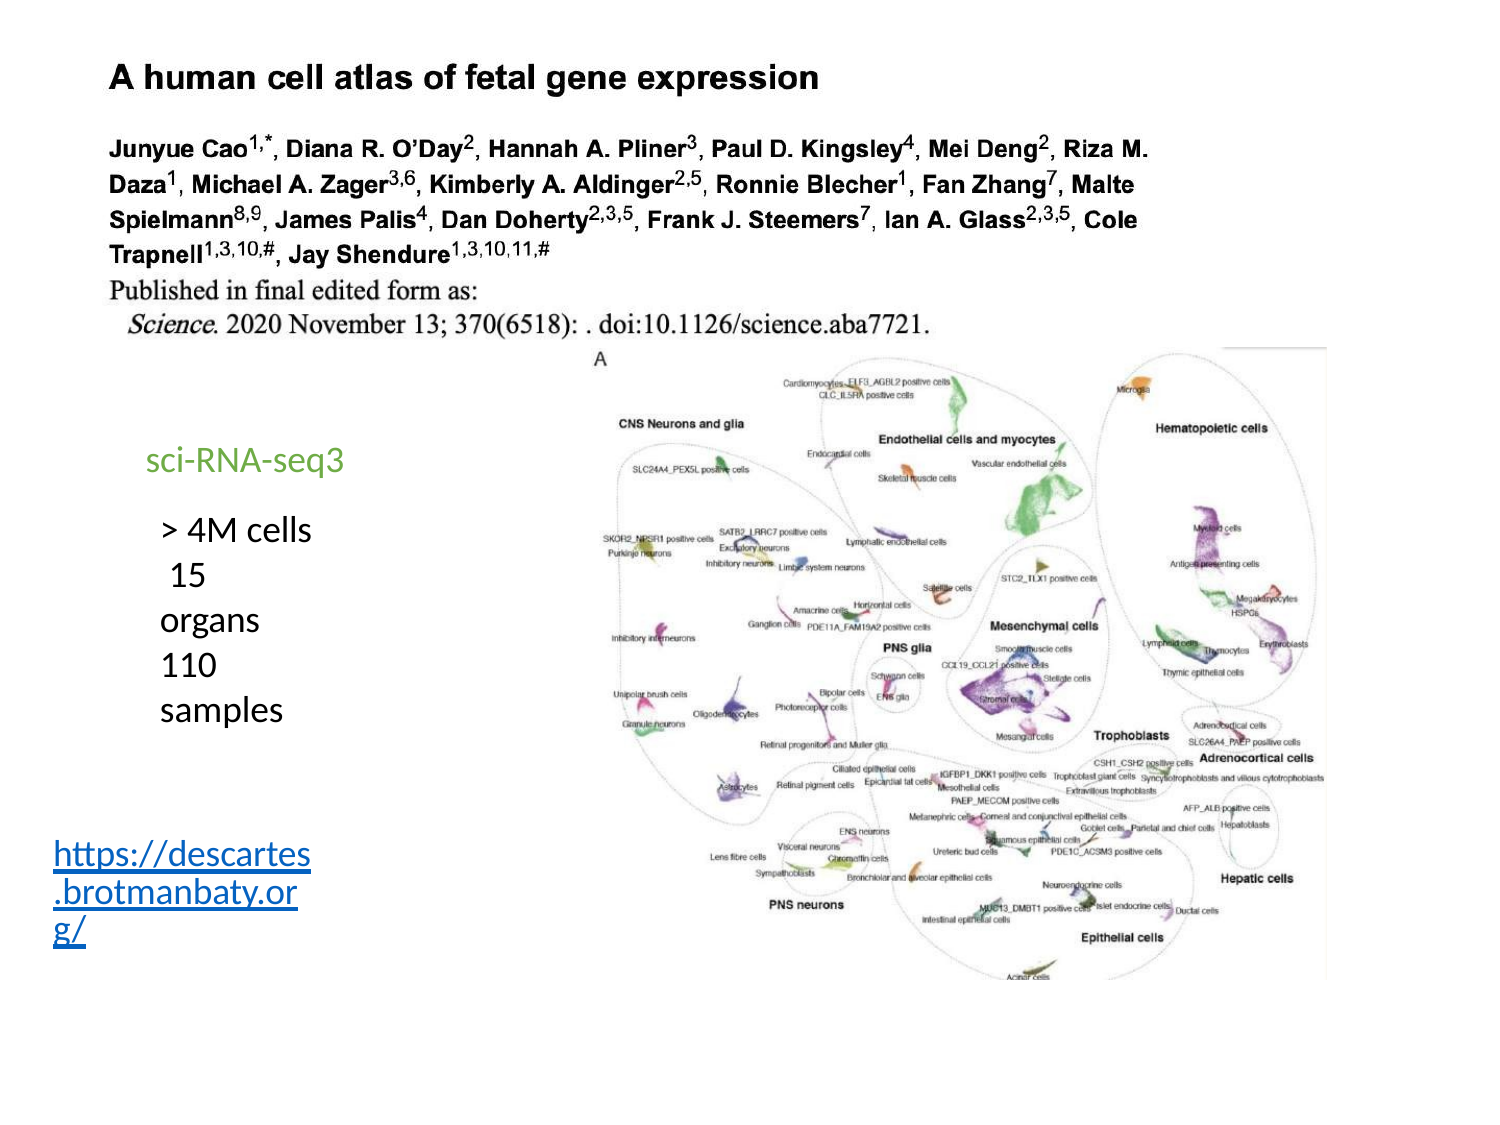

sci-RNA-seq3
> 4M cells  15 organs
110 samples

https://descartes.brotmanbaty.org/